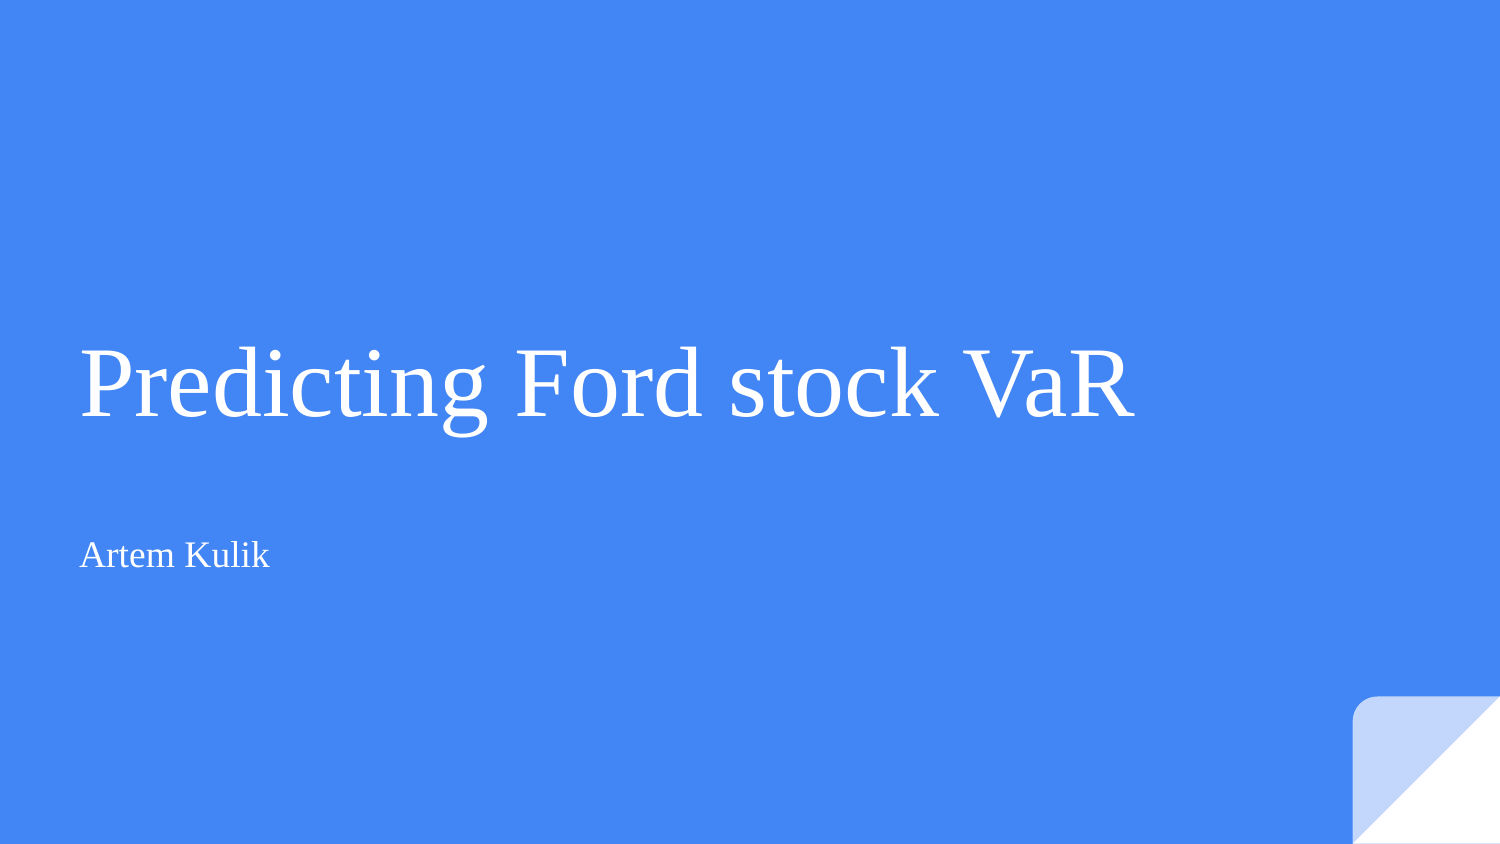

# Predicting Ford stock VaR
Artem Kulik